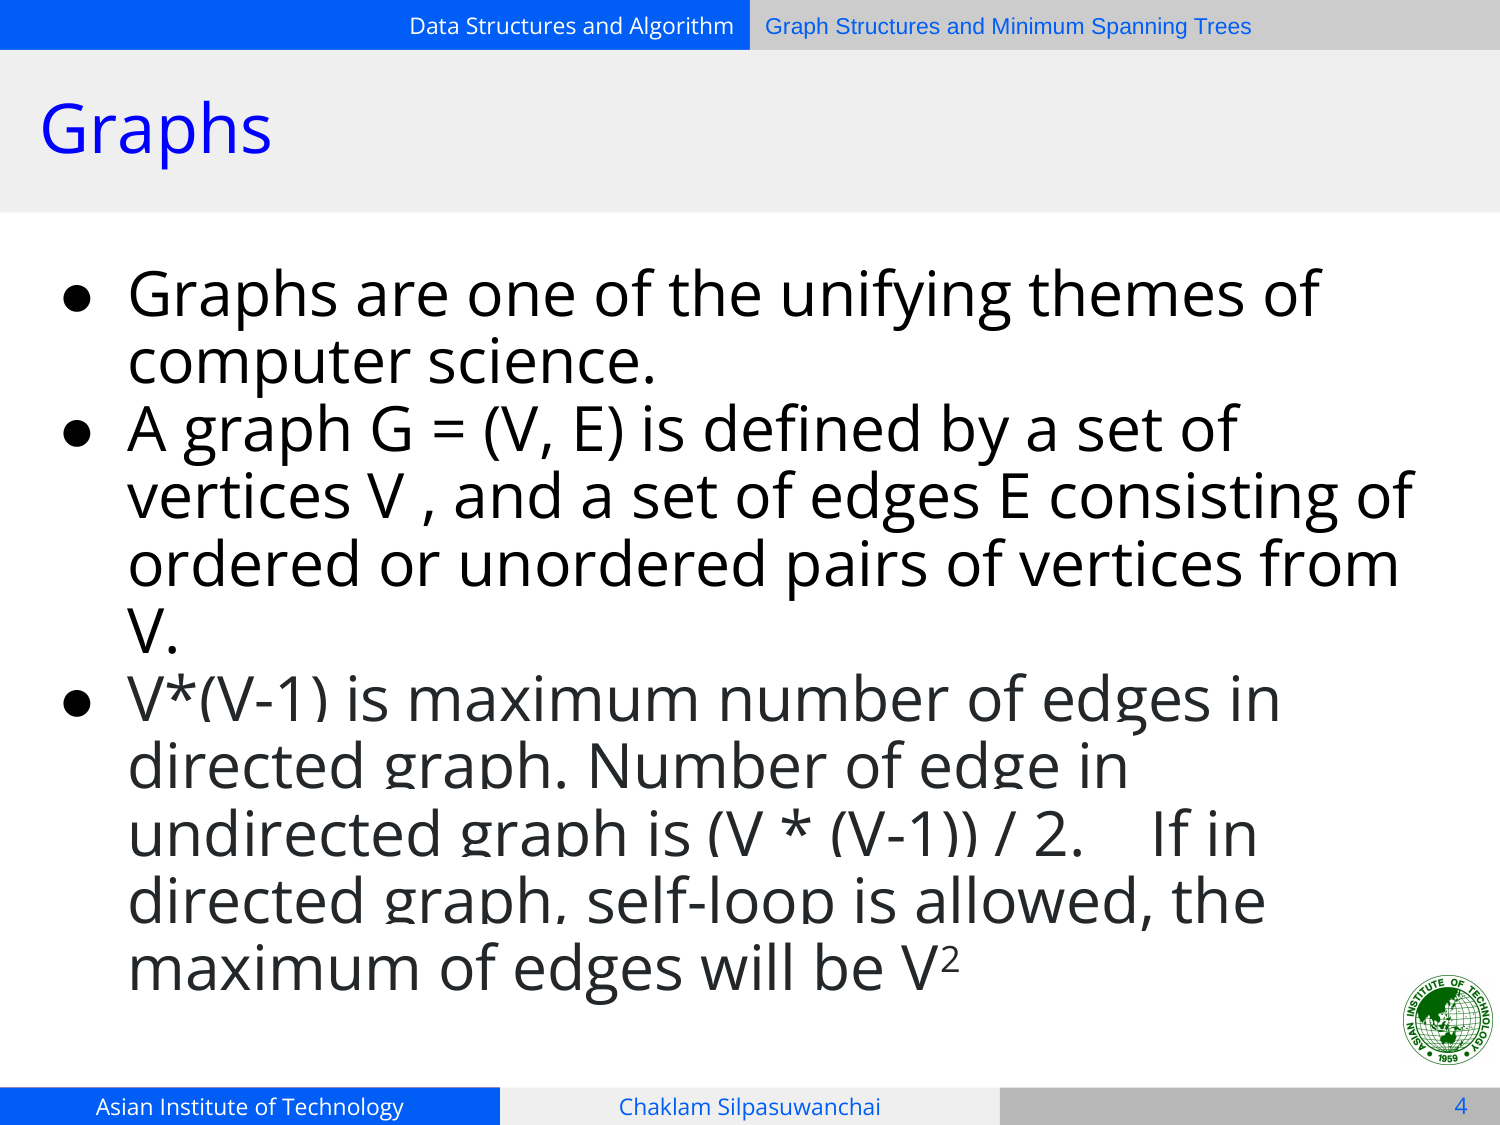

# Graphs
Graphs are one of the unifying themes of computer science.
A graph G = (V, E) is defined by a set of vertices V , and a set of edges E consisting of ordered or unordered pairs of vertices from V.
V*(V-1) is maximum number of edges in directed graph. Number of edge in undirected graph is (V * (V-1)) / 2.    If in directed graph, self-loop is allowed, the maximum of edges will be V2
4